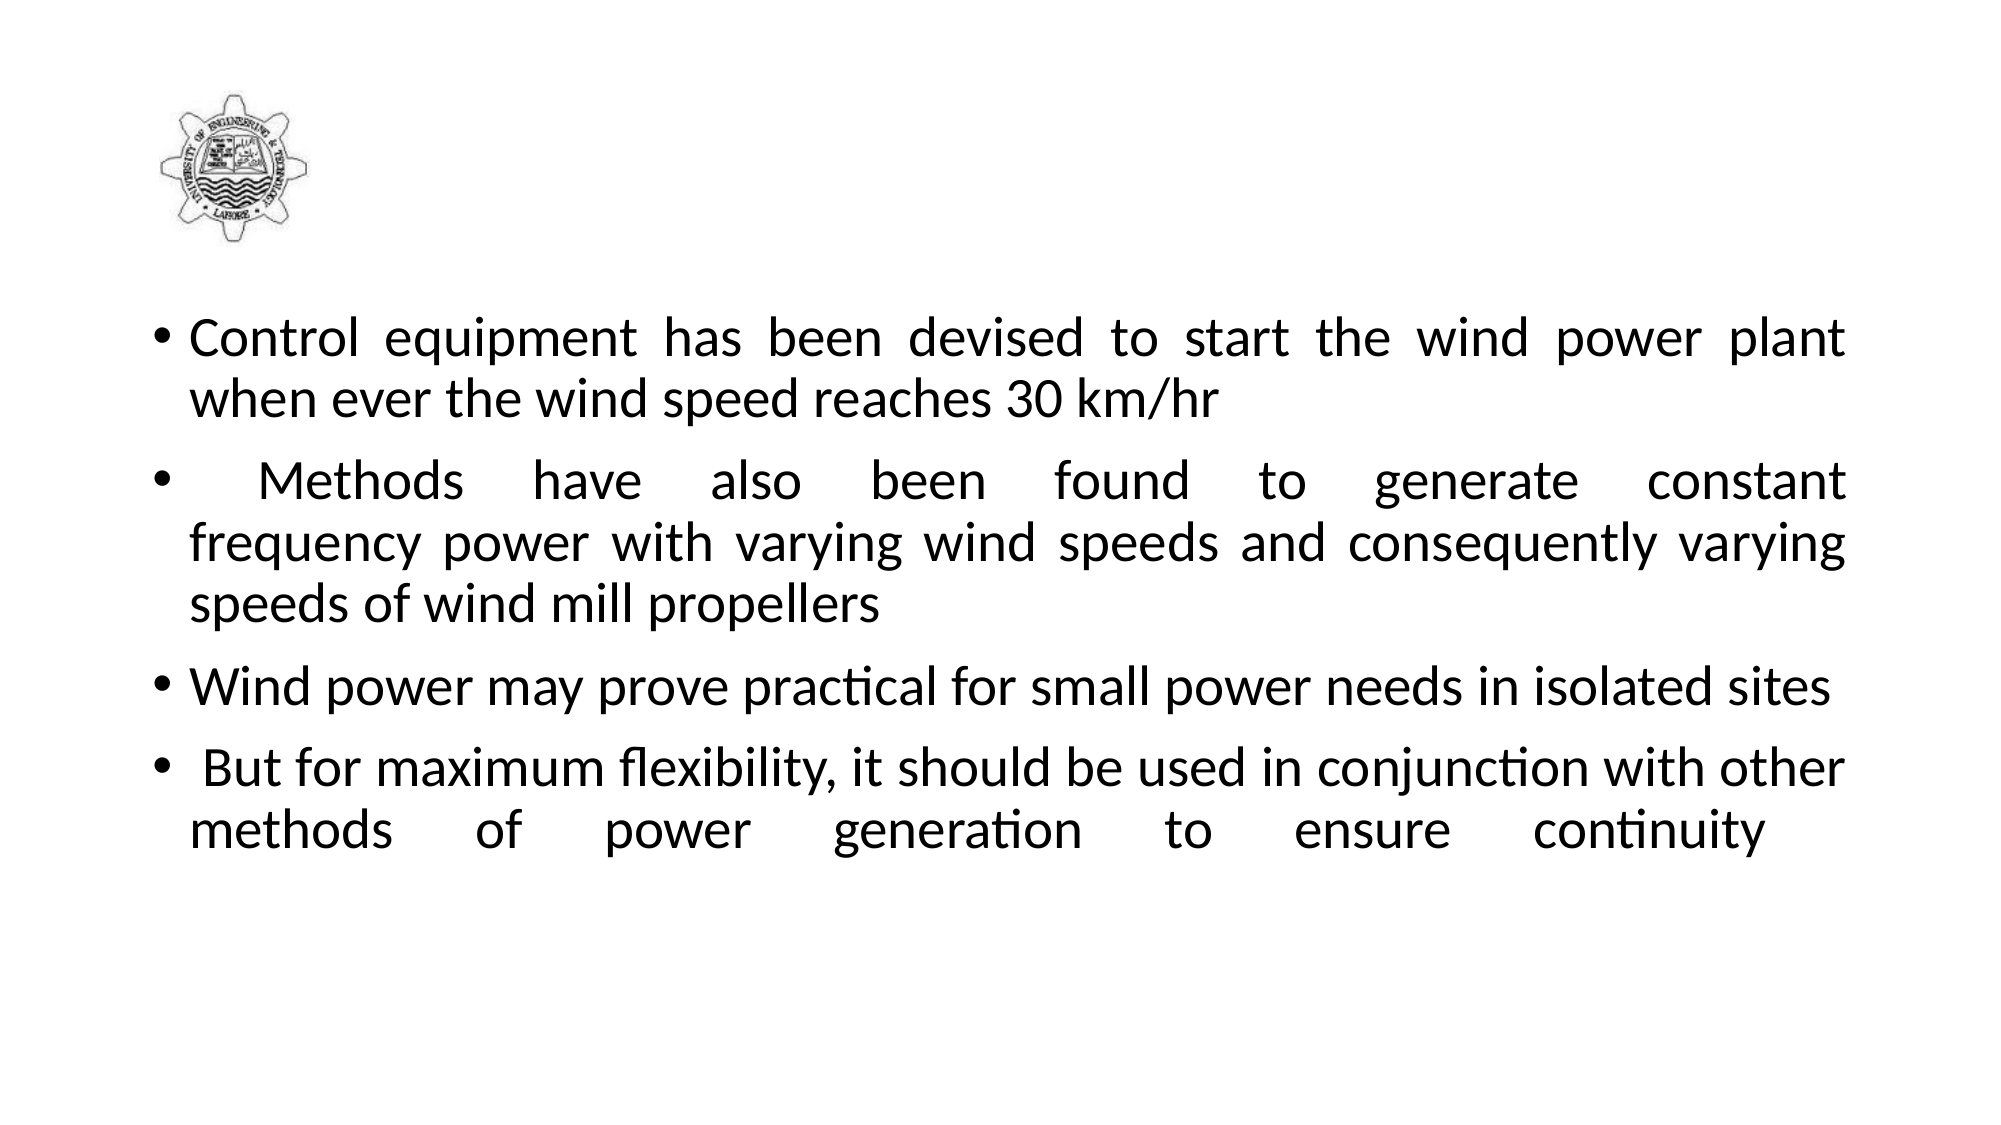

#
Control equipment has been devised to start the wind power plant when ever the wind speed reaches 30 km/hr
 Methods have also been found to generate constant
frequency power with varying wind speeds and consequently varying speeds of wind mill propellers
Wind power may prove practical for small power needs in isolated sites
 But for maximum flexibility, it should be used in conjunction with other methods of power generation to ensure continuity